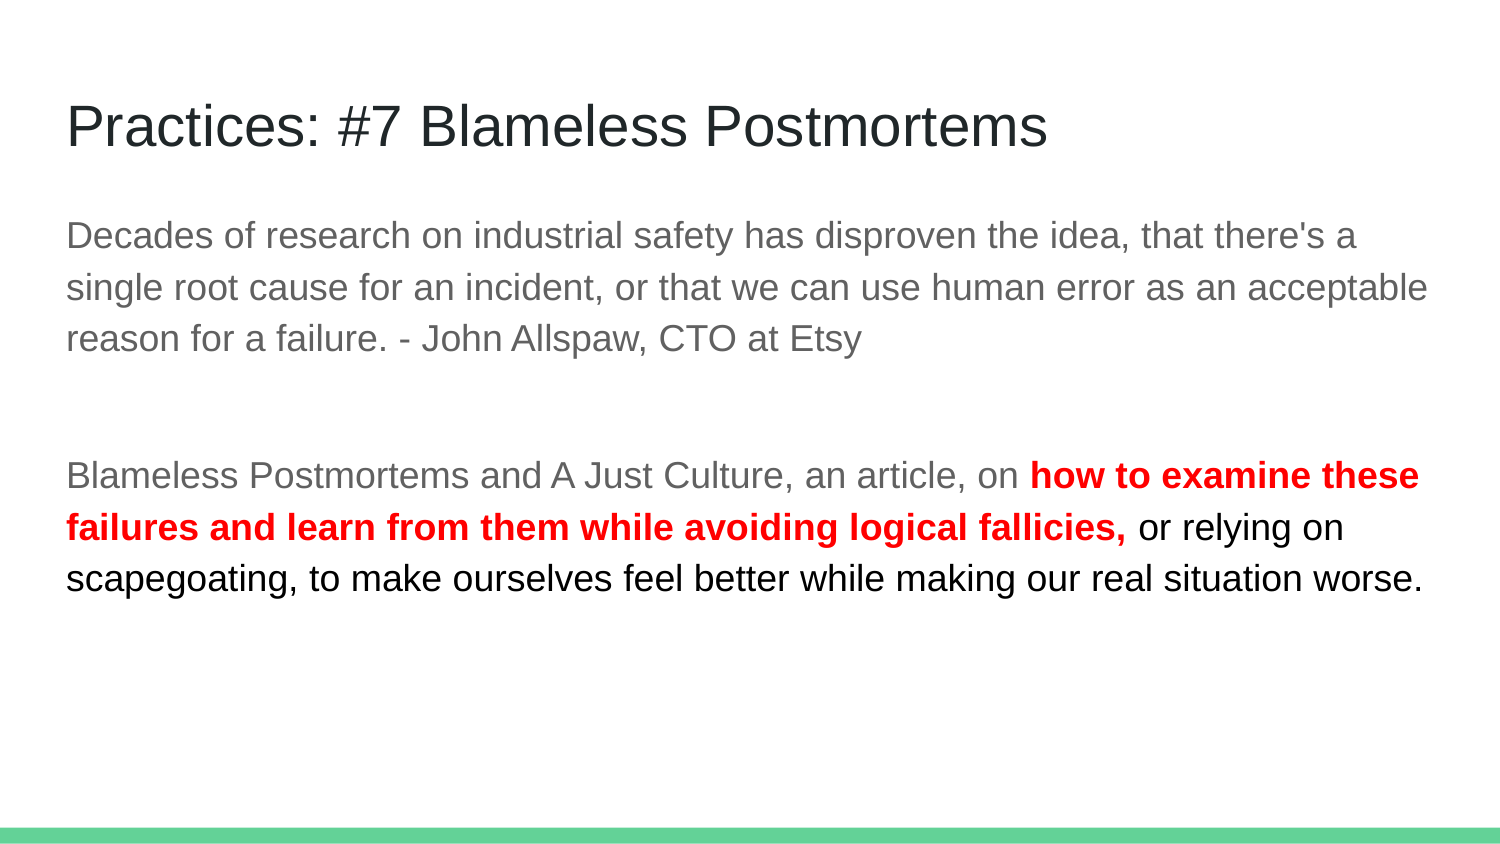

# Practices: #7 Blameless Postmortems
Decades of research on industrial safety has disproven the idea, that there's a single root cause for an incident, or that we can use human error as an acceptable reason for a failure. - John Allspaw, CTO at Etsy
Blameless Postmortems and A Just Culture, an article, on how to examine these failures and learn from them while avoiding logical fallicies, or relying on scapegoating, to make ourselves feel better while making our real situation worse.